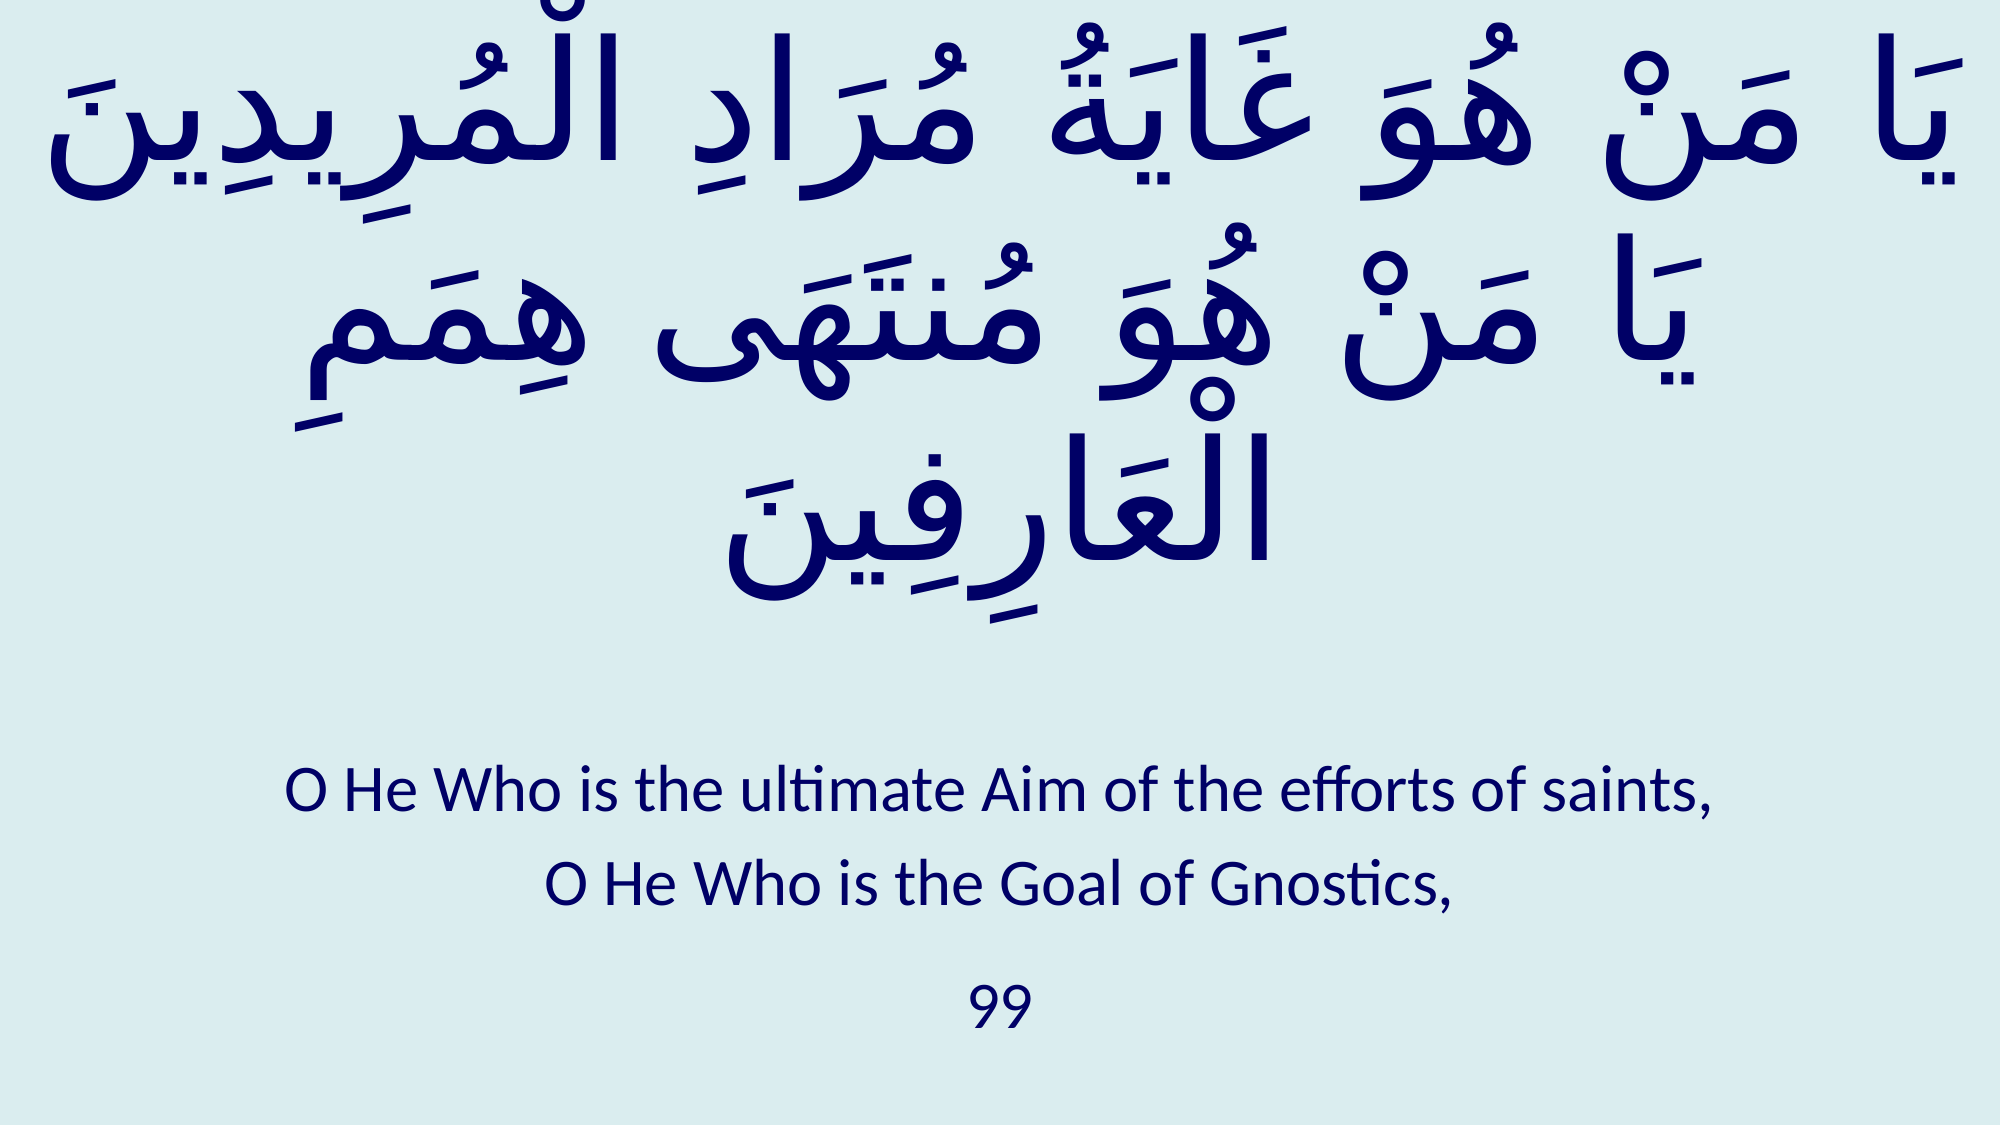

# يَا مَنْ هُوَ غَايَةُ مُرَادِ الْمُرِيدِينَ يَا مَنْ هُوَ مُنتَهَى هِمَمِ الْعَارِفِينَ
O He Who is the ultimate Aim of the efforts of saints,
O He Who is the Goal of Gnostics,
99